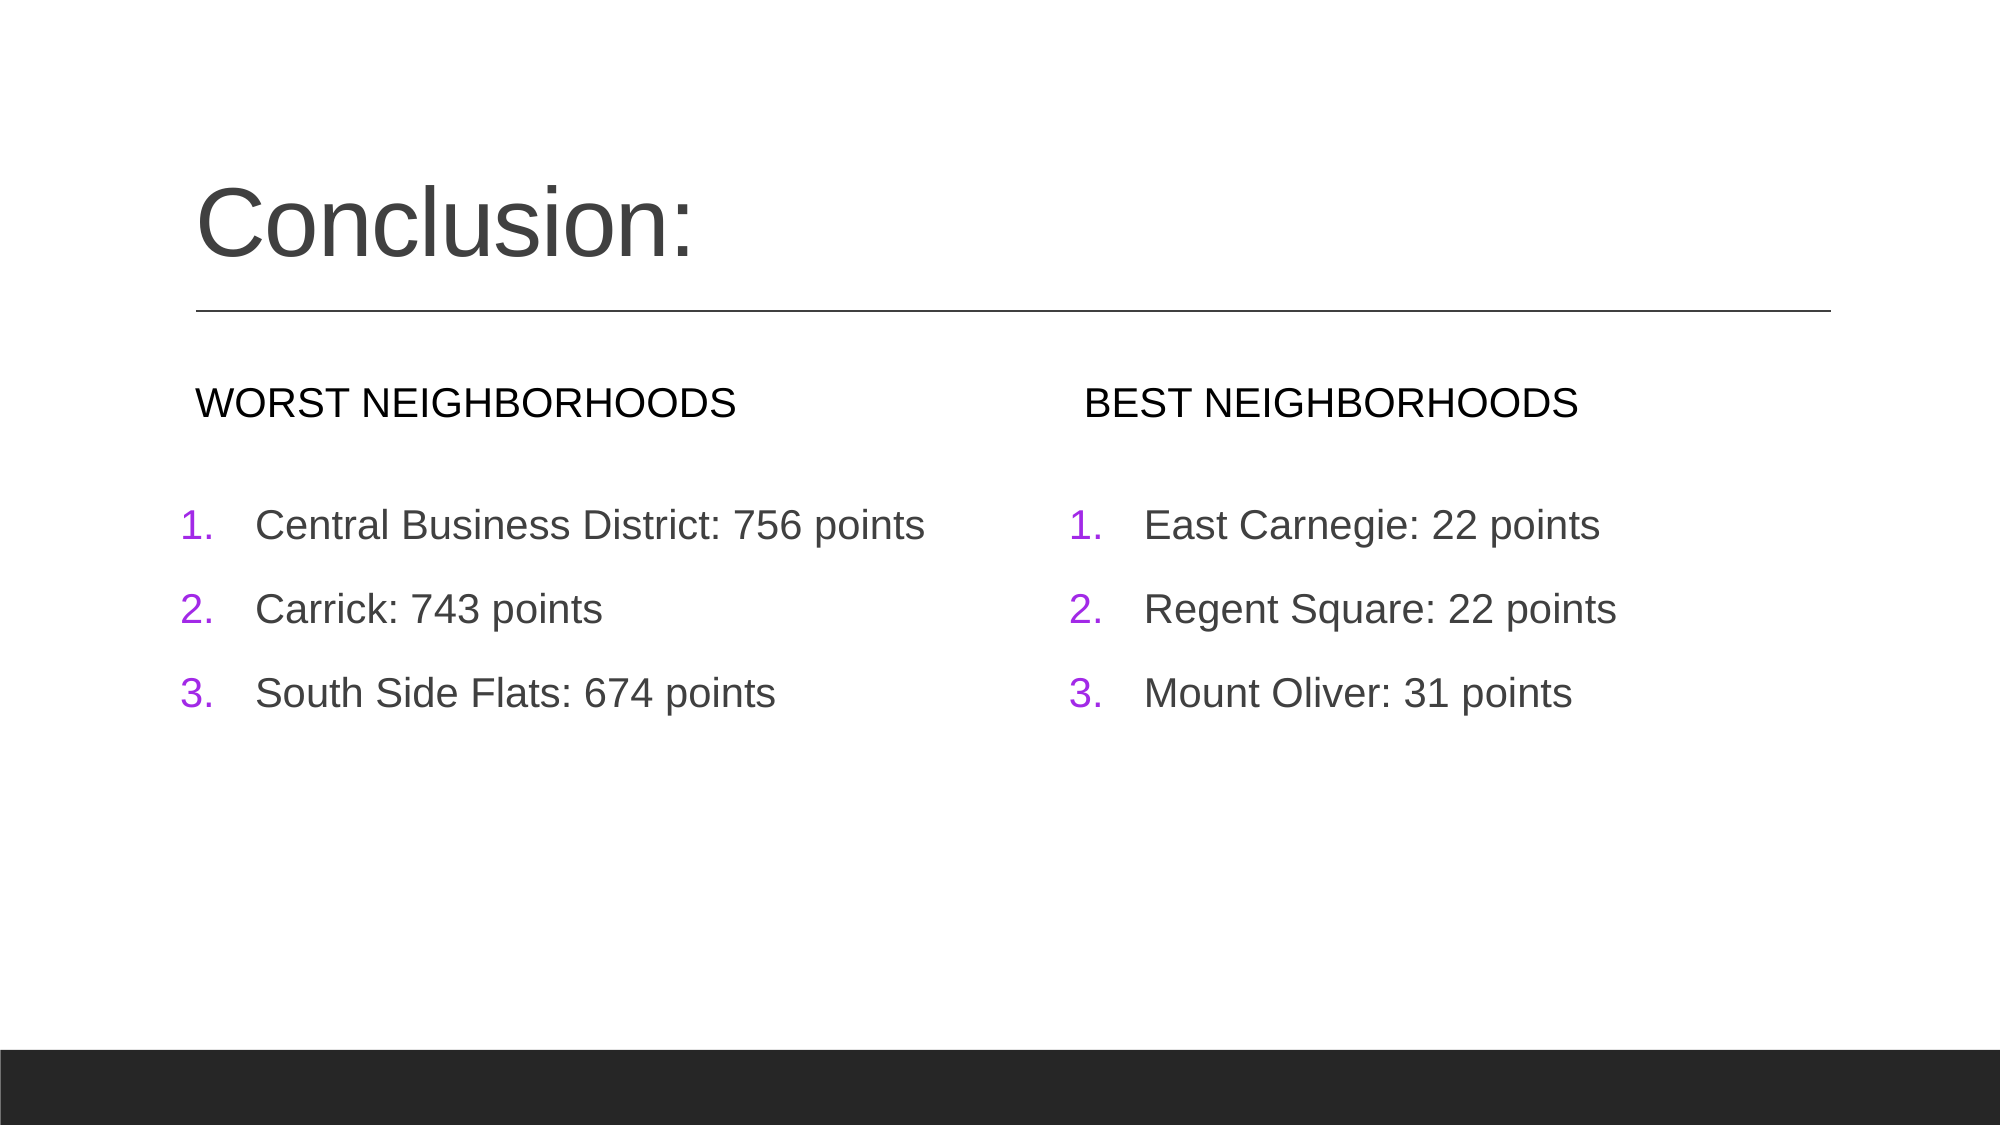

# Conclusion:
Worst Neighborhoods
Best Neighborhoods
East Carnegie: 22 points
Regent Square: 22 points
Mount Oliver: 31 points
Central Business District: 756 points
Carrick: 743 points
South Side Flats: 674 points